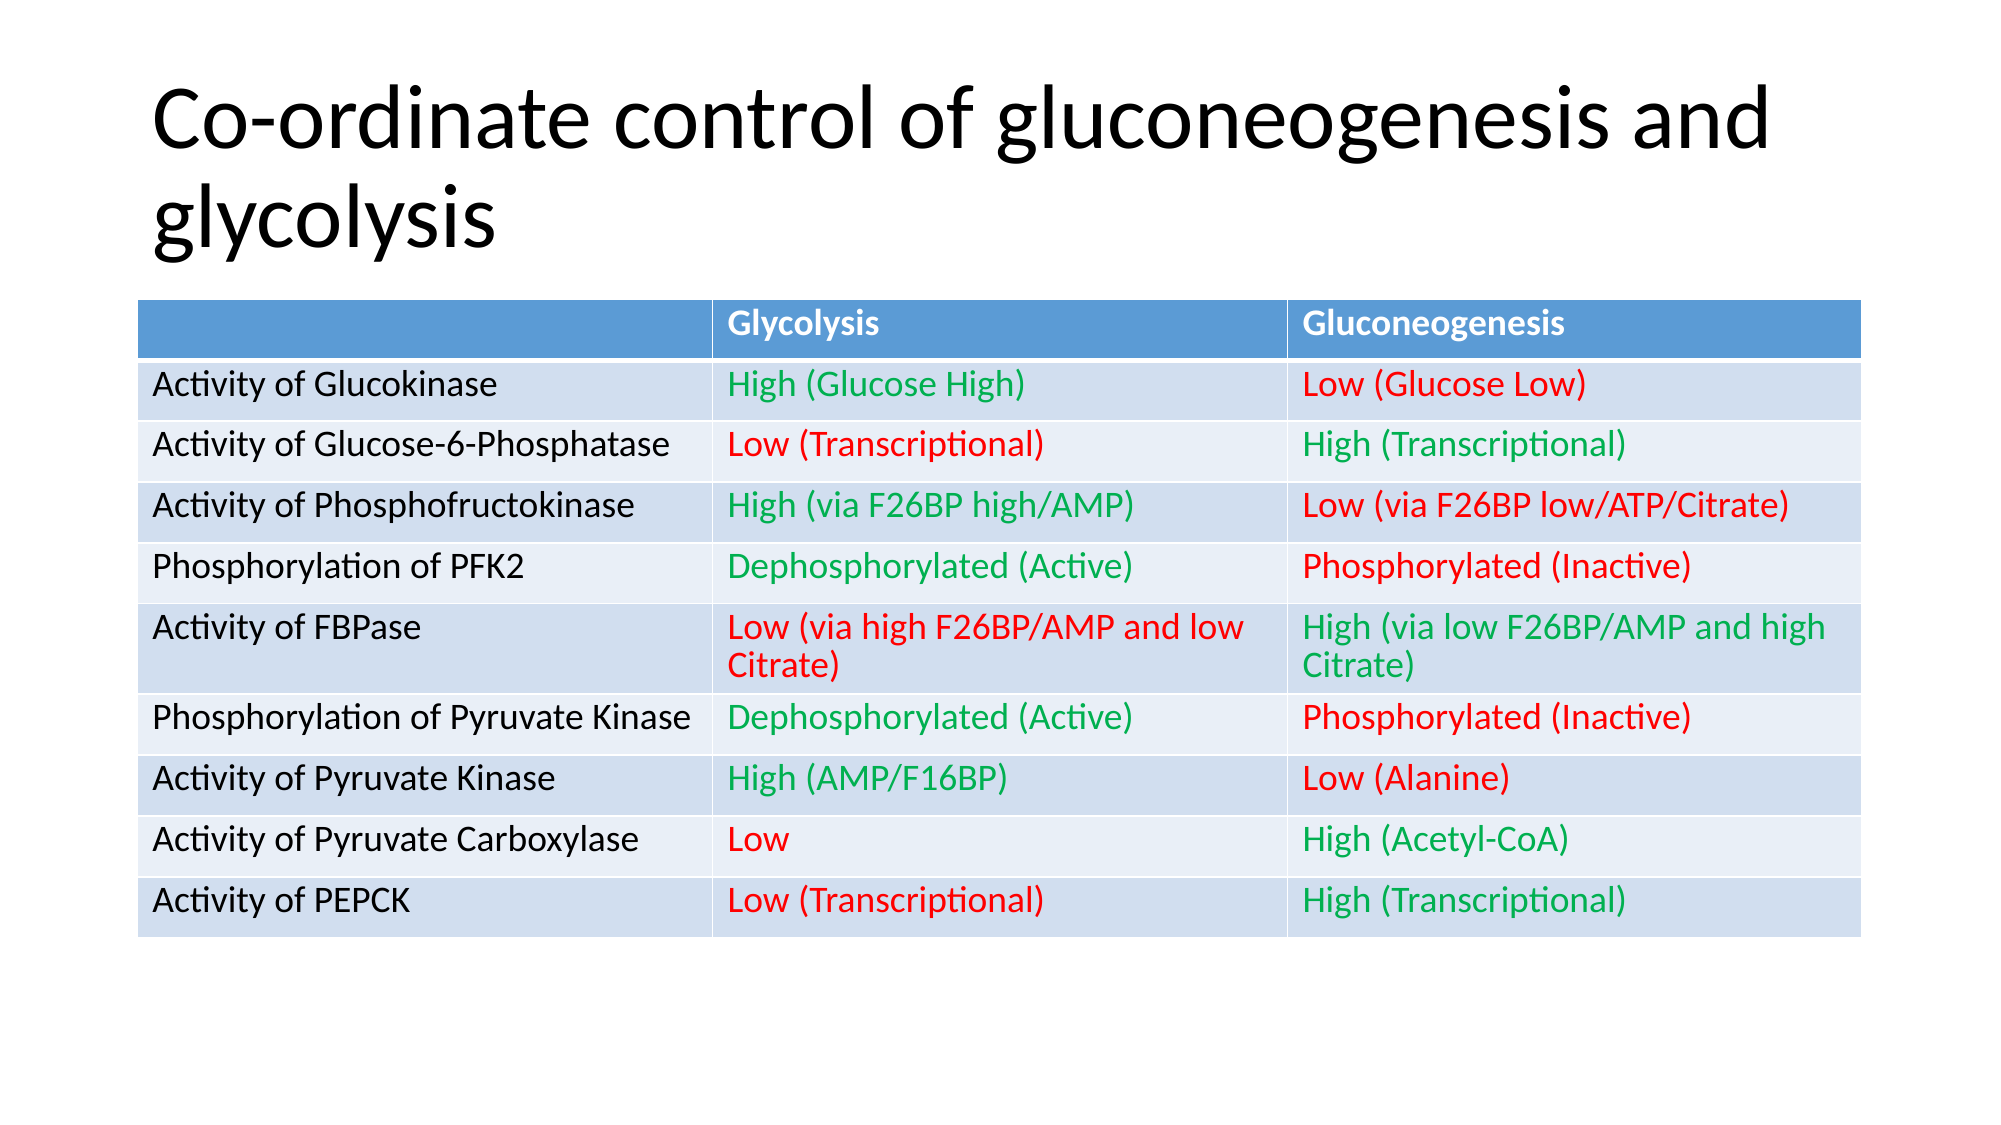

# Co-ordinate control of gluconeogenesis and glycolysis
|  | Glycolysis | Gluconeogenesis |
| --- | --- | --- |
| Activity of Glucokinase | High (Glucose High) | Low (Glucose Low) |
| Activity of Glucose-6-Phosphatase | Low (Transcriptional) | High (Transcriptional) |
| Activity of Phosphofructokinase | High (via F26BP high/AMP) | Low (via F26BP low/ATP/Citrate) |
| Phosphorylation of PFK2 | Dephosphorylated (Active) | Phosphorylated (Inactive) |
| Activity of FBPase | Low (via high F26BP/AMP and low Citrate) | High (via low F26BP/AMP and high Citrate) |
| Phosphorylation of Pyruvate Kinase | Dephosphorylated (Active) | Phosphorylated (Inactive) |
| Activity of Pyruvate Kinase | High (AMP/F16BP) | Low (Alanine) |
| Activity of Pyruvate Carboxylase | Low | High (Acetyl-CoA) |
| Activity of PEPCK | Low (Transcriptional) | High (Transcriptional) |